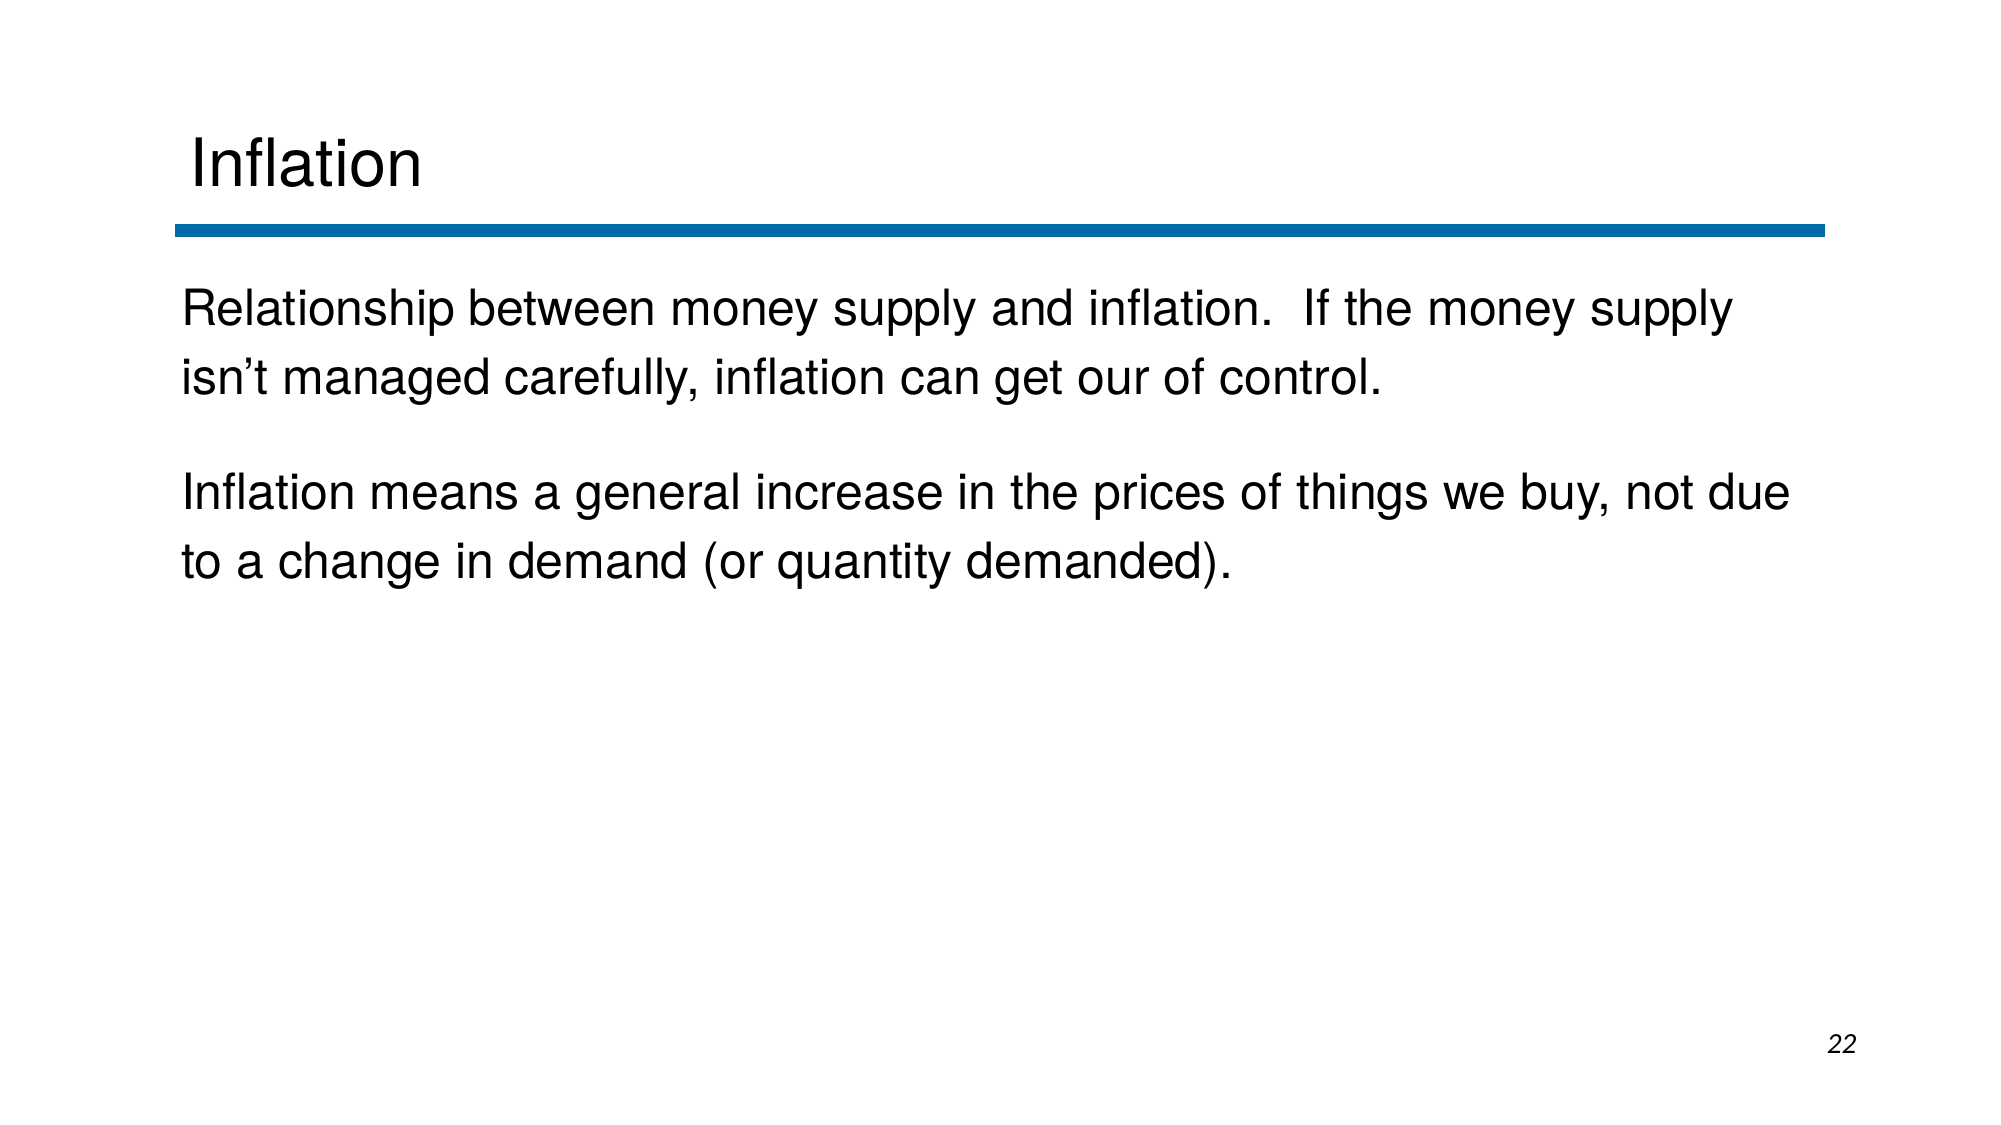

Inflation
Relationship between money supply and inflation.  If the money supply isn’t managed carefully, inflation can get our of control.

Inflation means a general increase in the prices of things we buy, not due to a change in demand (or quantity demanded).